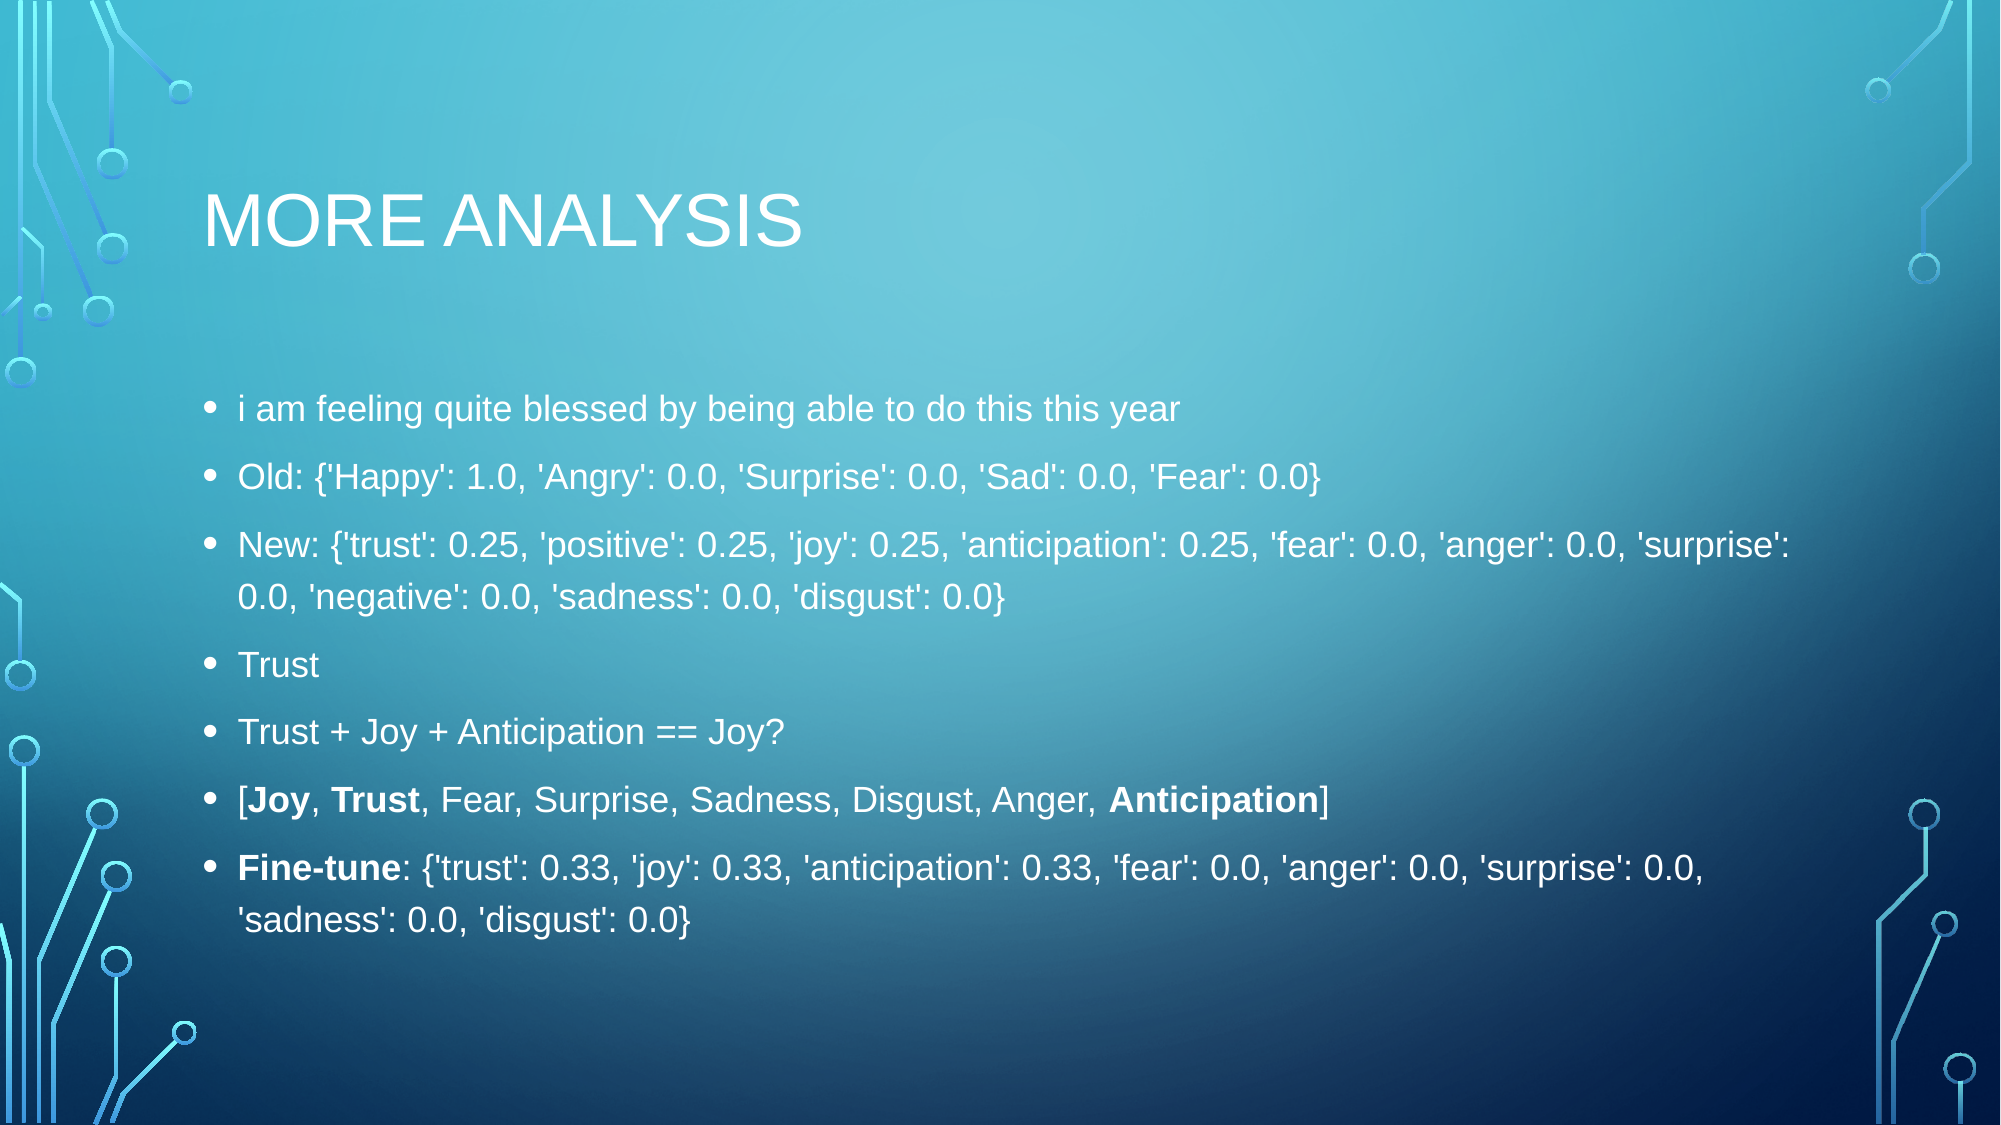

# More analysis
i am feeling quite blessed by being able to do this this year
Old: {'Happy': 1.0, 'Angry': 0.0, 'Surprise': 0.0, 'Sad': 0.0, 'Fear': 0.0}
New: {'trust': 0.25, 'positive': 0.25, 'joy': 0.25, 'anticipation': 0.25, 'fear': 0.0, 'anger': 0.0, 'surprise': 0.0, 'negative': 0.0, 'sadness': 0.0, 'disgust': 0.0}
Trust
Trust + Joy + Anticipation == Joy?
[Joy, Trust, Fear, Surprise, Sadness, Disgust, Anger, Anticipation]
Fine-tune: {'trust': 0.33, 'joy': 0.33, 'anticipation': 0.33, 'fear': 0.0, 'anger': 0.0, 'surprise': 0.0, 'sadness': 0.0, 'disgust': 0.0}